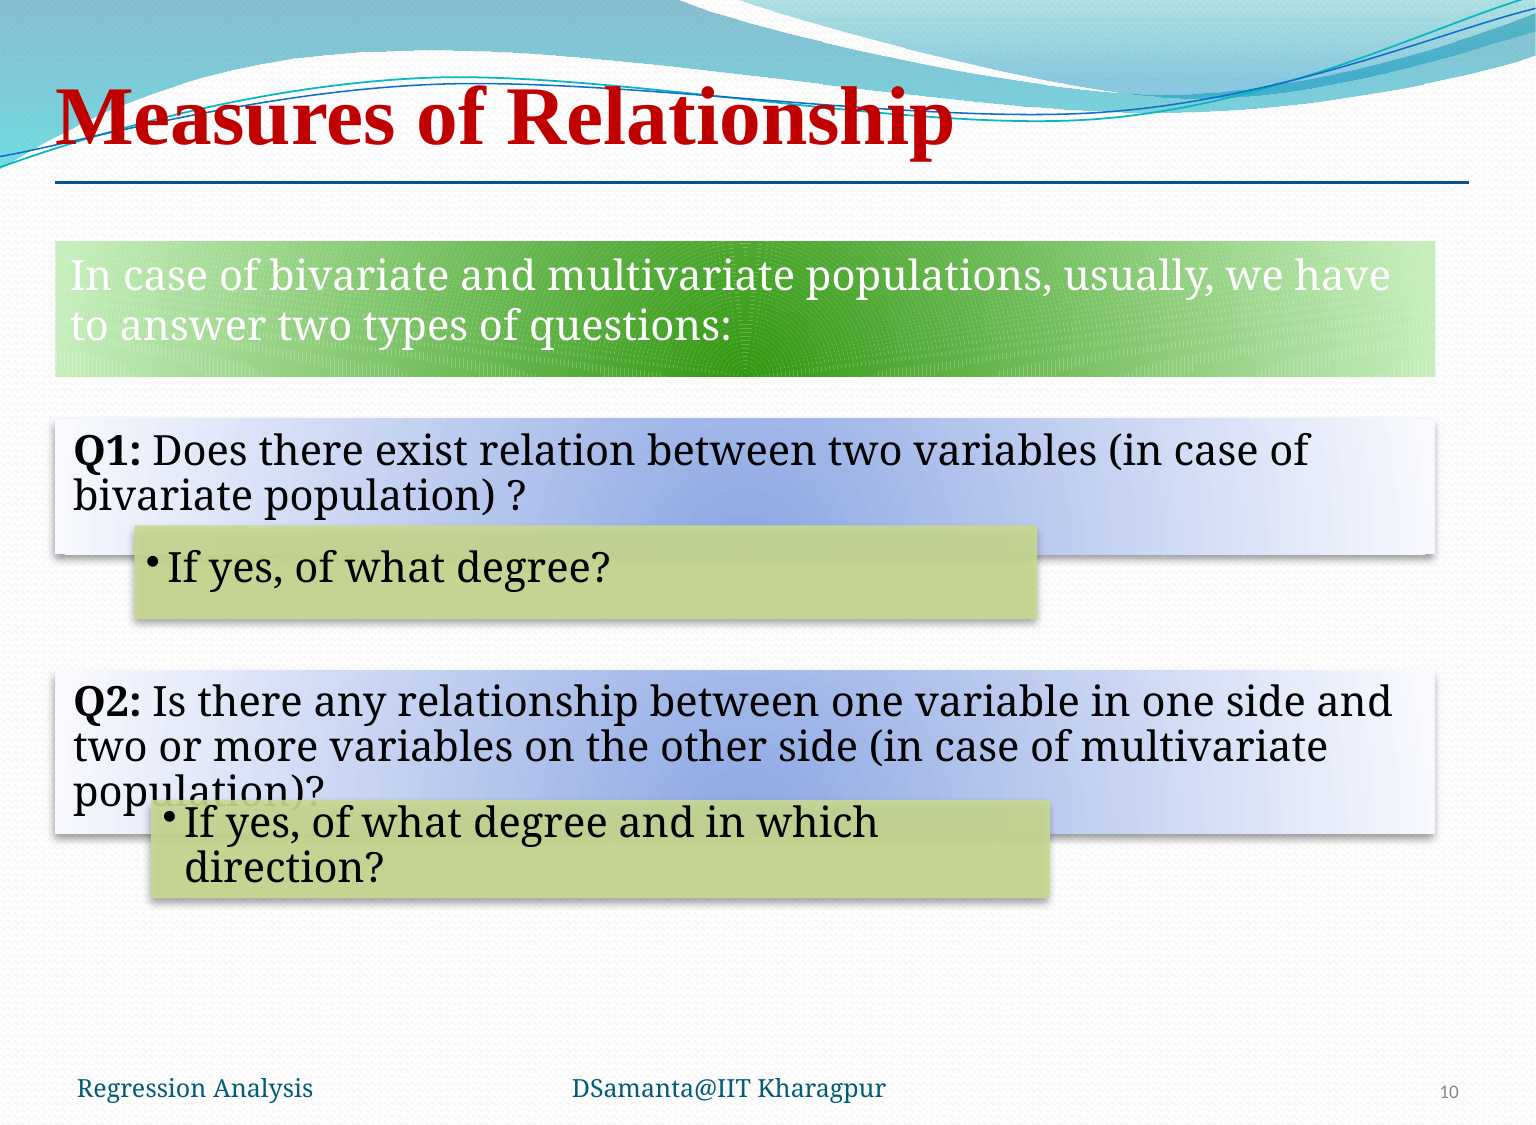

# Measures of Relationship
In case of bivariate and multivariate populations, usually, we have to answer two types of questions:
Q1: Does there exist relation between two variables (in case of bivariate population) ?
If yes, of what degree?
Q2: Is there any relationship between one variable in one side and two or more variables on the other side (in case of multivariate population)?
If yes, of what degree and in which direction?
Regression Analysis
DSamanta@IIT Kharagpur
10